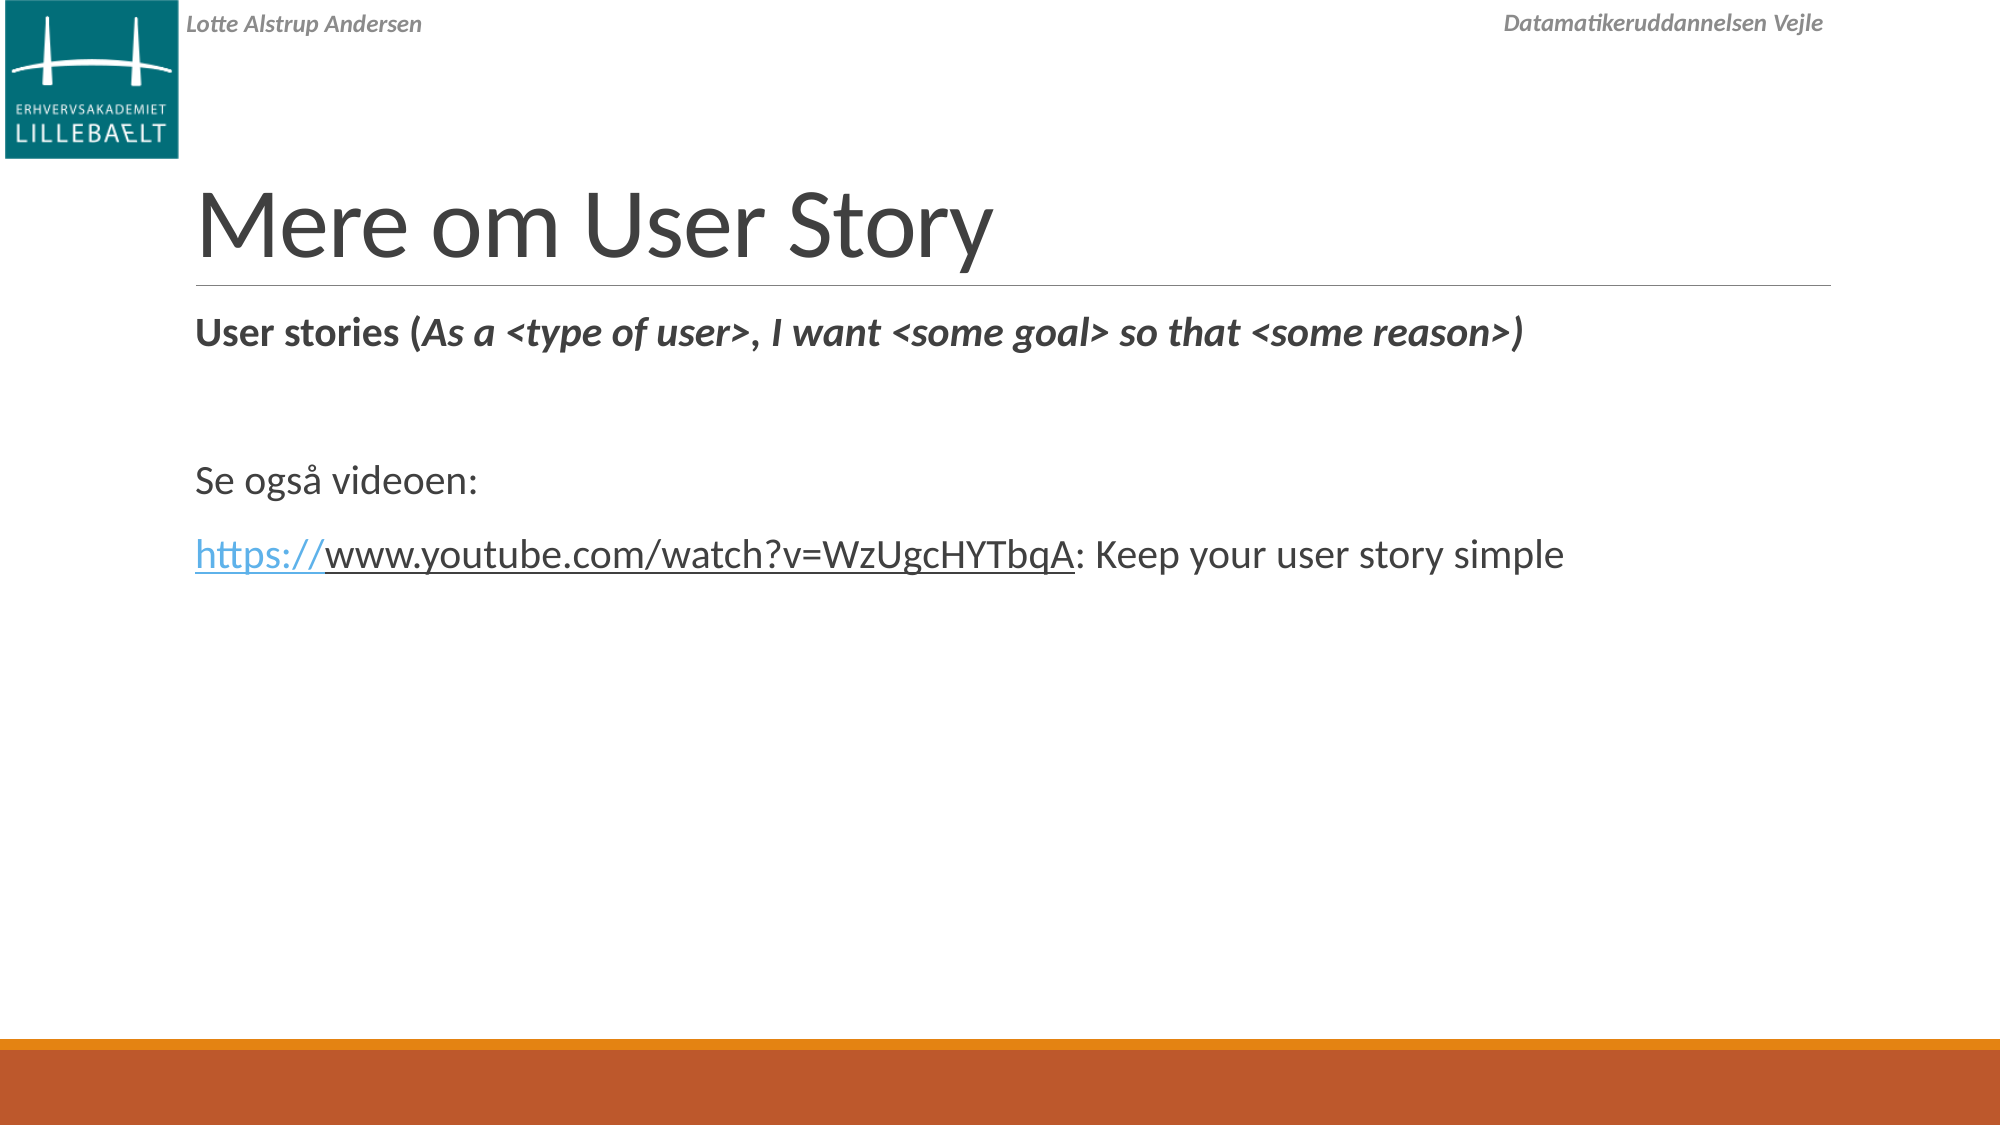

# Mere om User Story
User stories (As a <type of user>, I want <some goal> so that <some reason>)

Se også videoen:
https://www.youtube.com/watch?v=WzUgcHYTbqA: Keep your user story simple